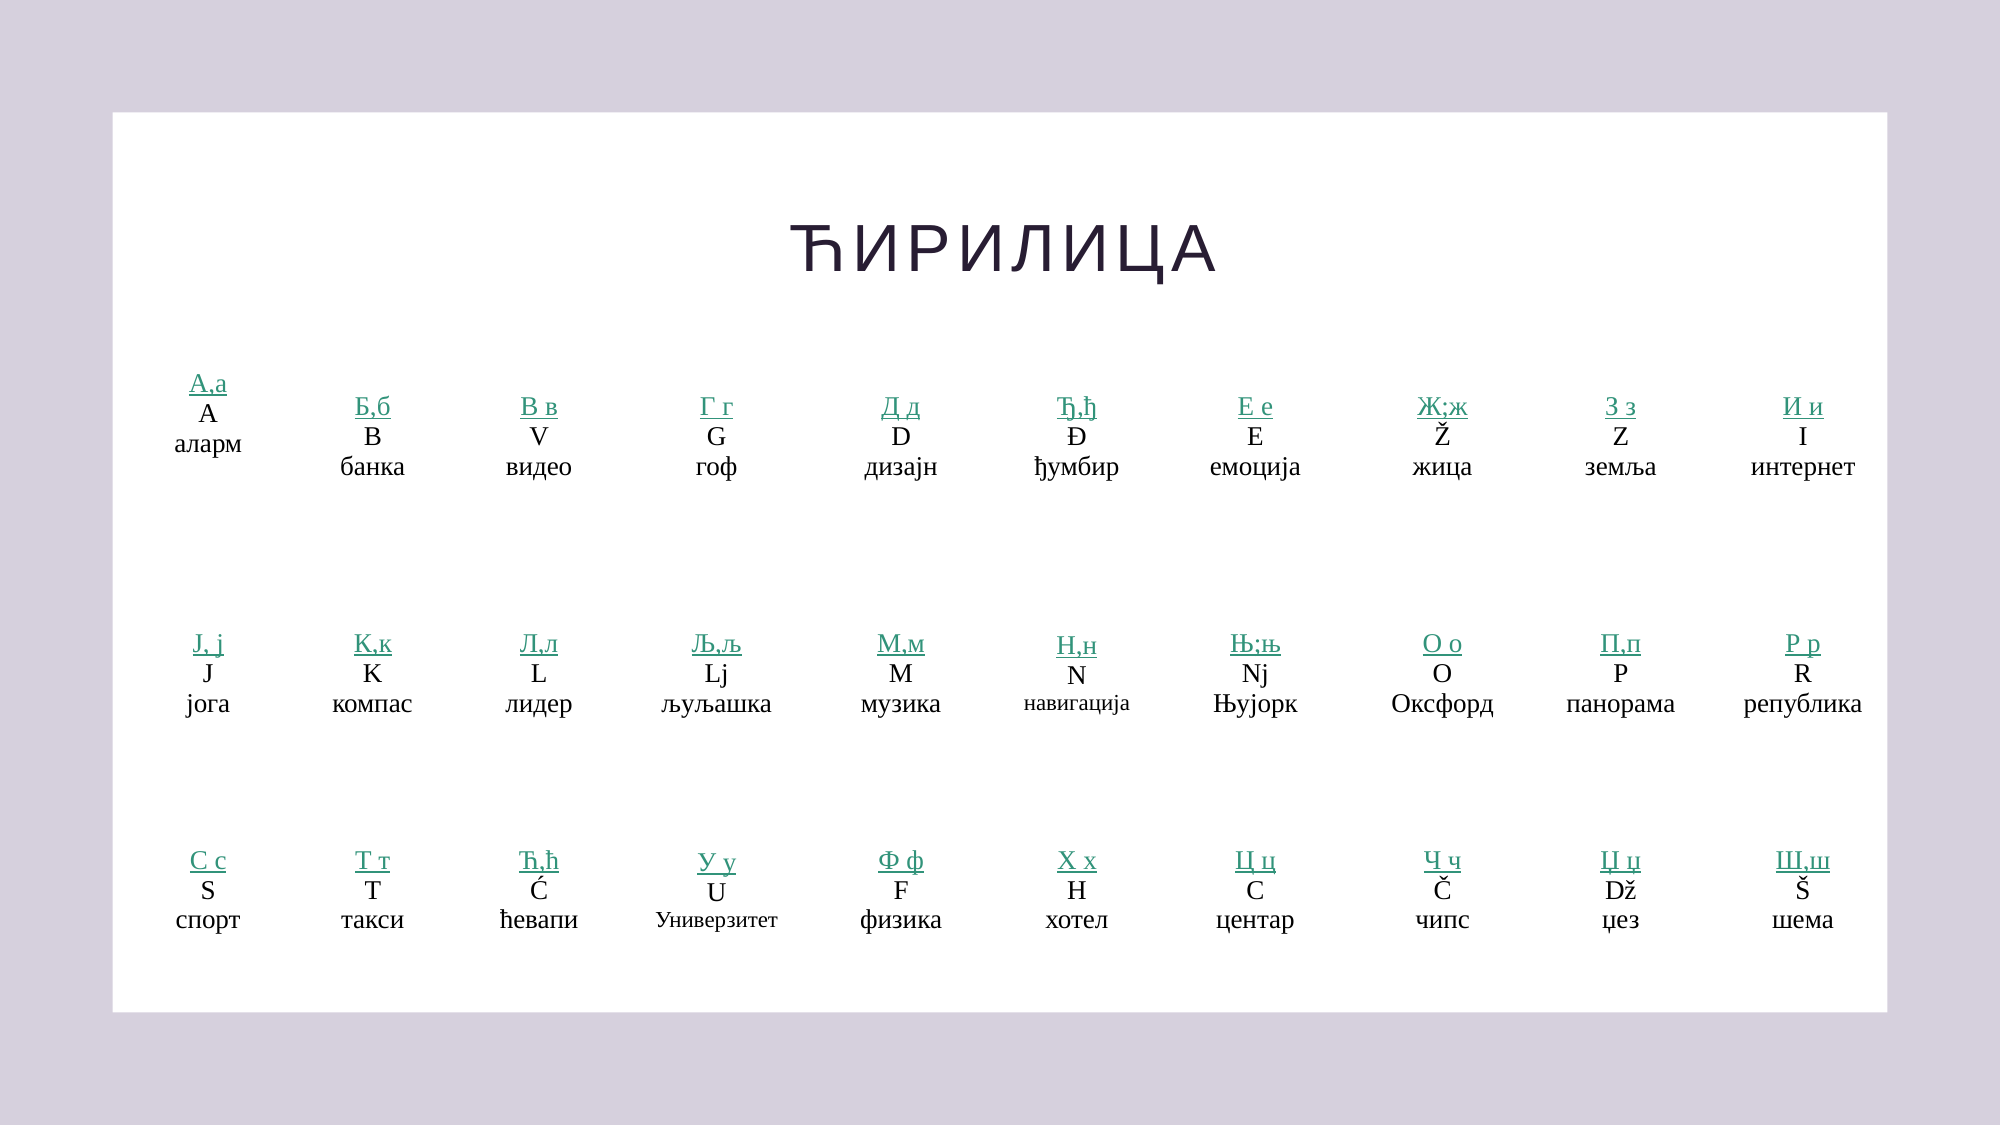

# ћирилица
| А,а A аларм | Б,б B банка | В в V видео | Г г G гоф | Д д D дизајн | Ђ,ђ Đ ђумбир | Е е E емоција | Ж;ж Ž жица | З з Z земља | И и I интернет |
| --- | --- | --- | --- | --- | --- | --- | --- | --- | --- |
| Ј, ј J јога | К,к K компас | Л,л L лидер | Љ,љ Lj љуљашка | М,м M музика | Н,н N навигација | Њ;њ Nj Њујорк | О о O Оксфорд | П,п P панорама | Р р R република |
| С с S спорт | Т т T такси | Ћ,ћ Ć ћевапи | У у U Универзитет | Ф ф F физика | Х х H хотел | Ц ц C центар | Ч ч Č чипс | Џ џ Dž џез | Ш,ш Š шема |